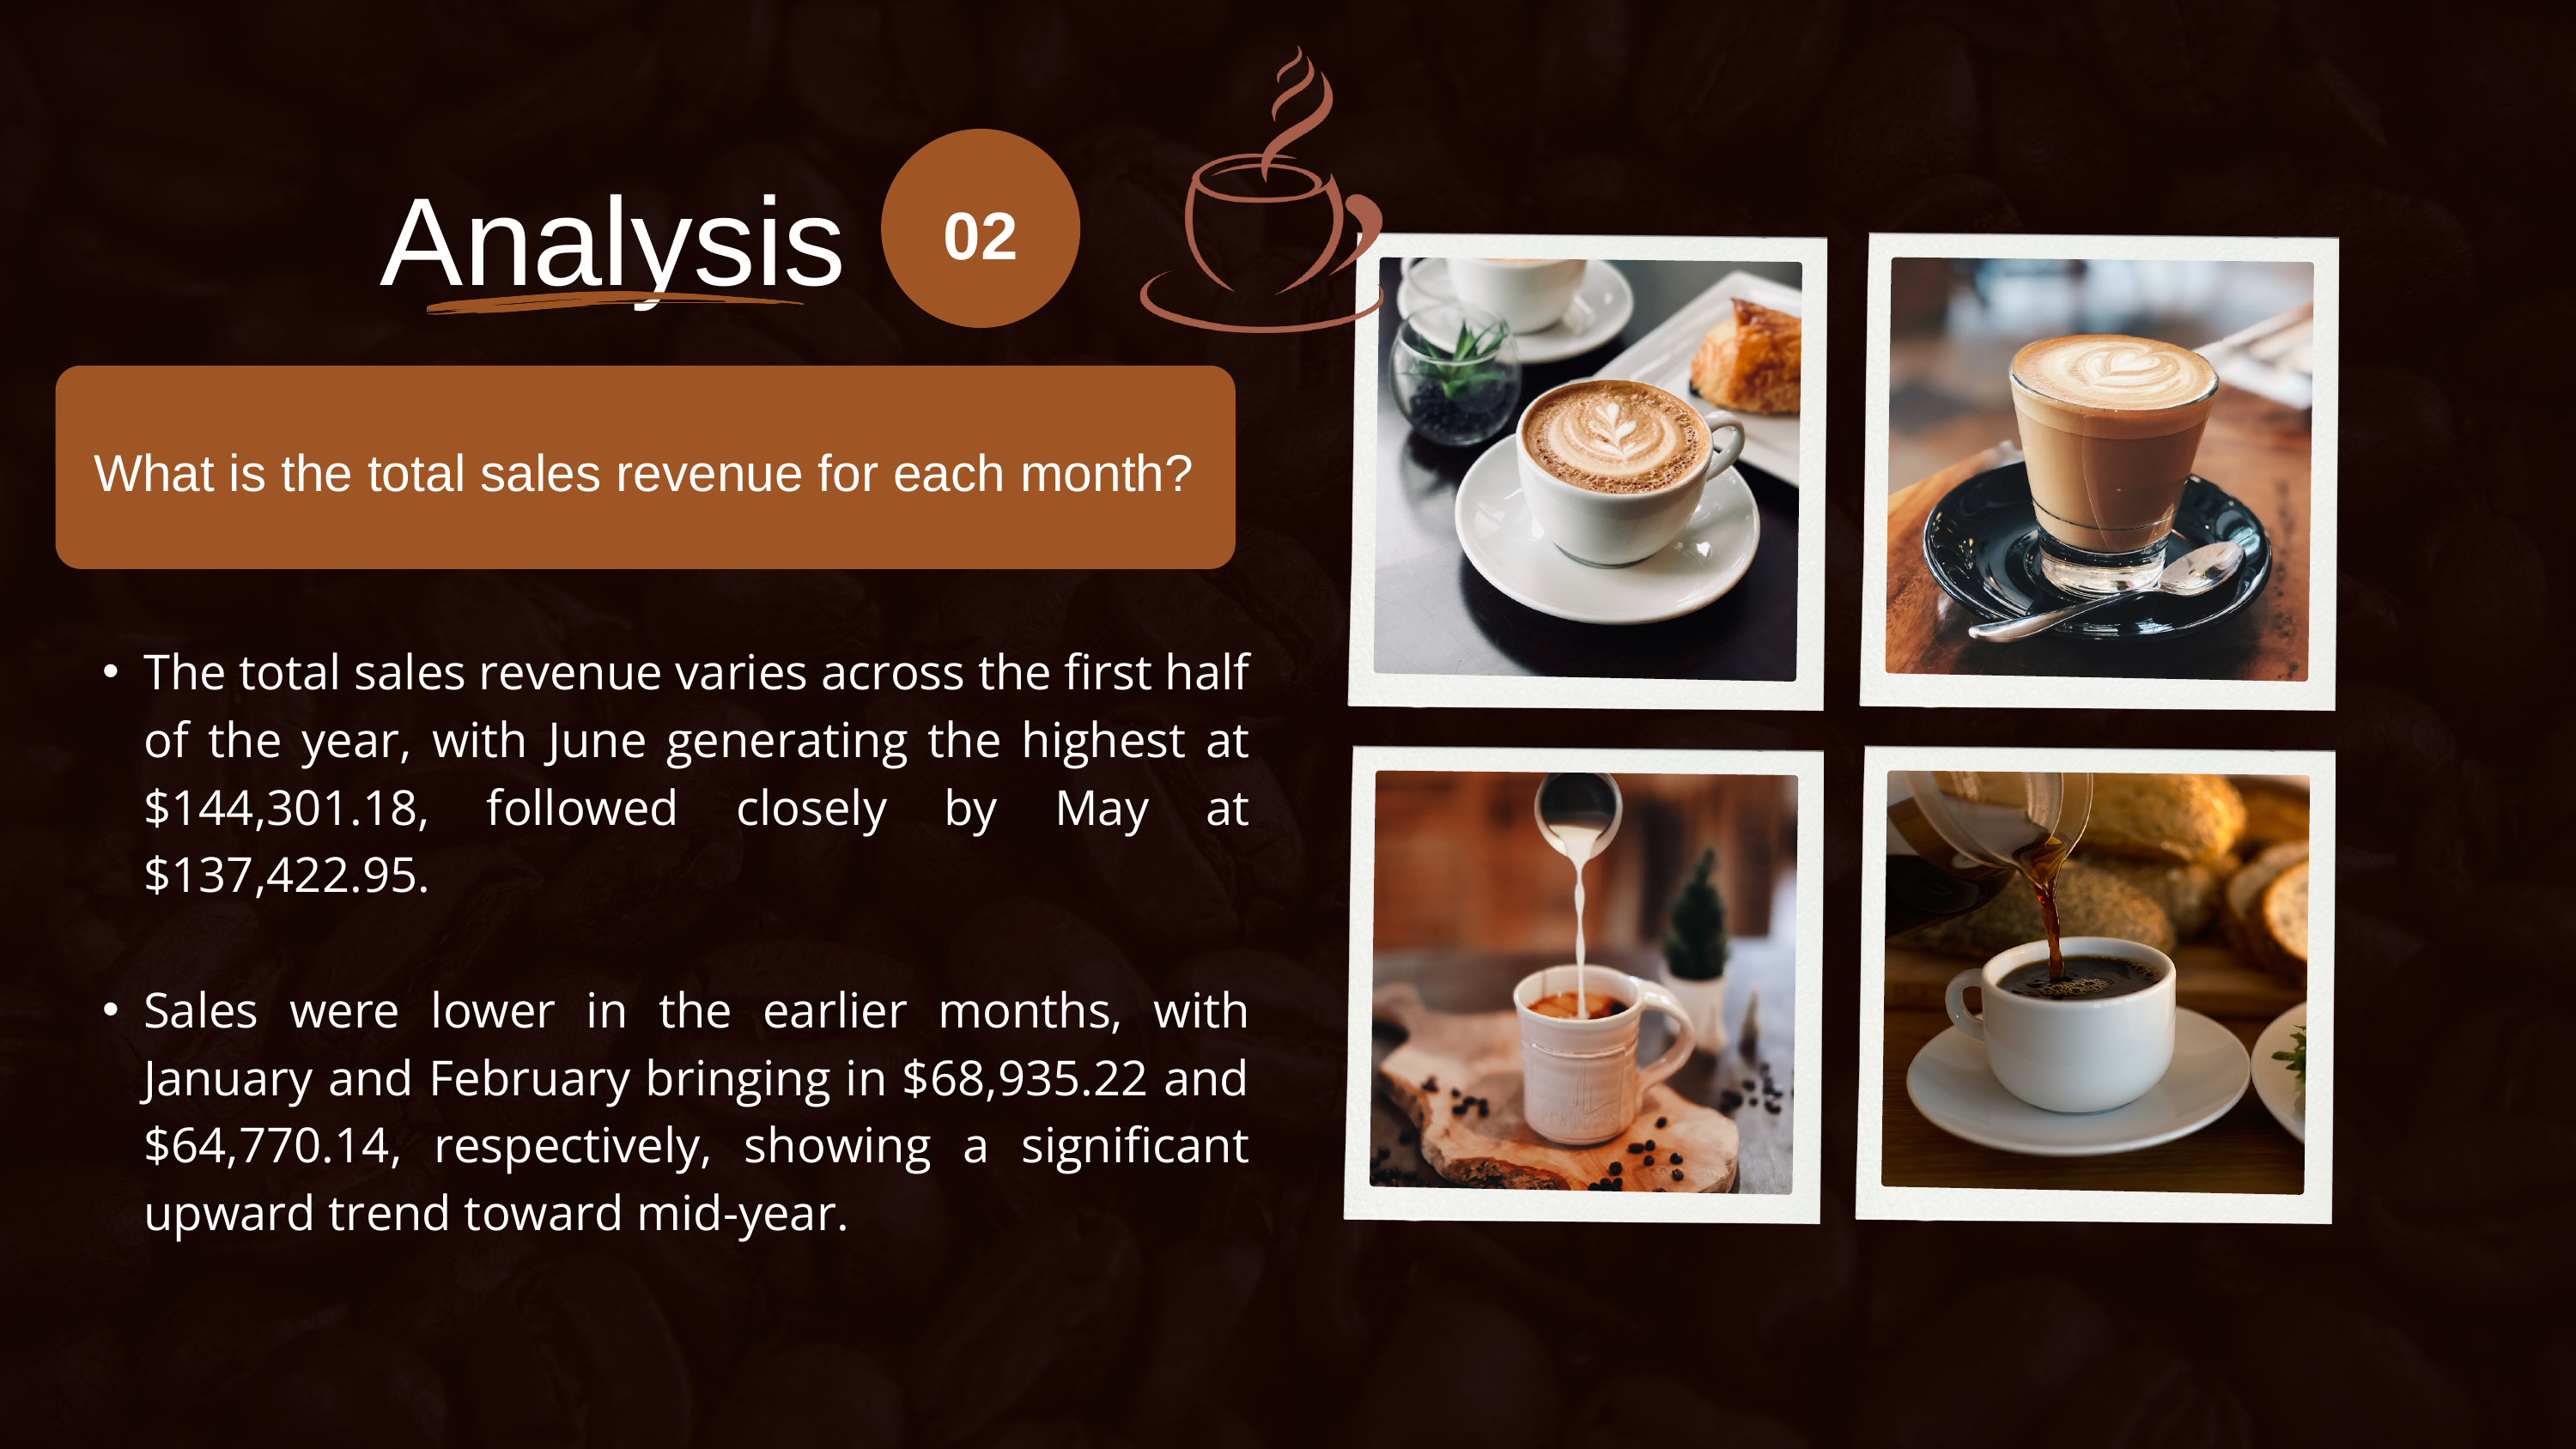

Analysis
02

What is the total sales revenue for each month?
The total sales revenue varies across the first half of the year, with June generating the highest at $144,301.18, followed closely by May at $137,422.95.

Sales were lower in the earlier months, with January and February bringing in $68,935.22 and $64,770.14, respectively, showing a significant upward trend toward mid-year.